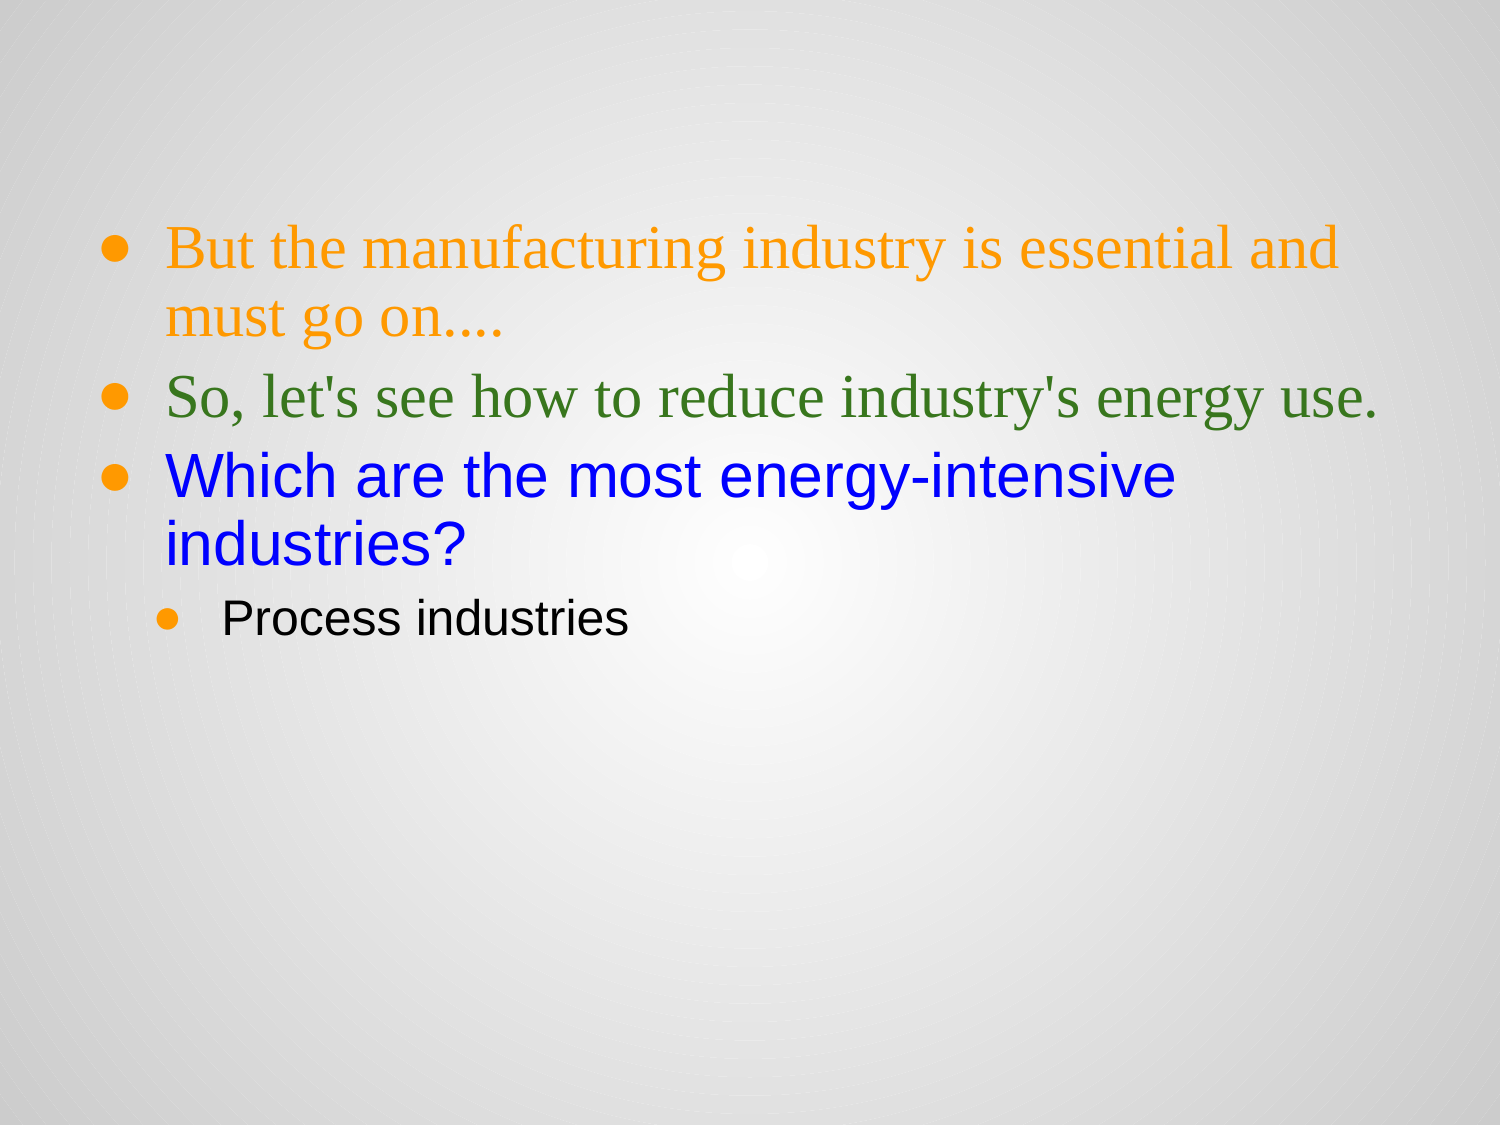

#
But the manufacturing industry is essential and must go on....
So, let's see how to reduce industry's energy use.
Which are the most energy-intensive industries?
Process industries